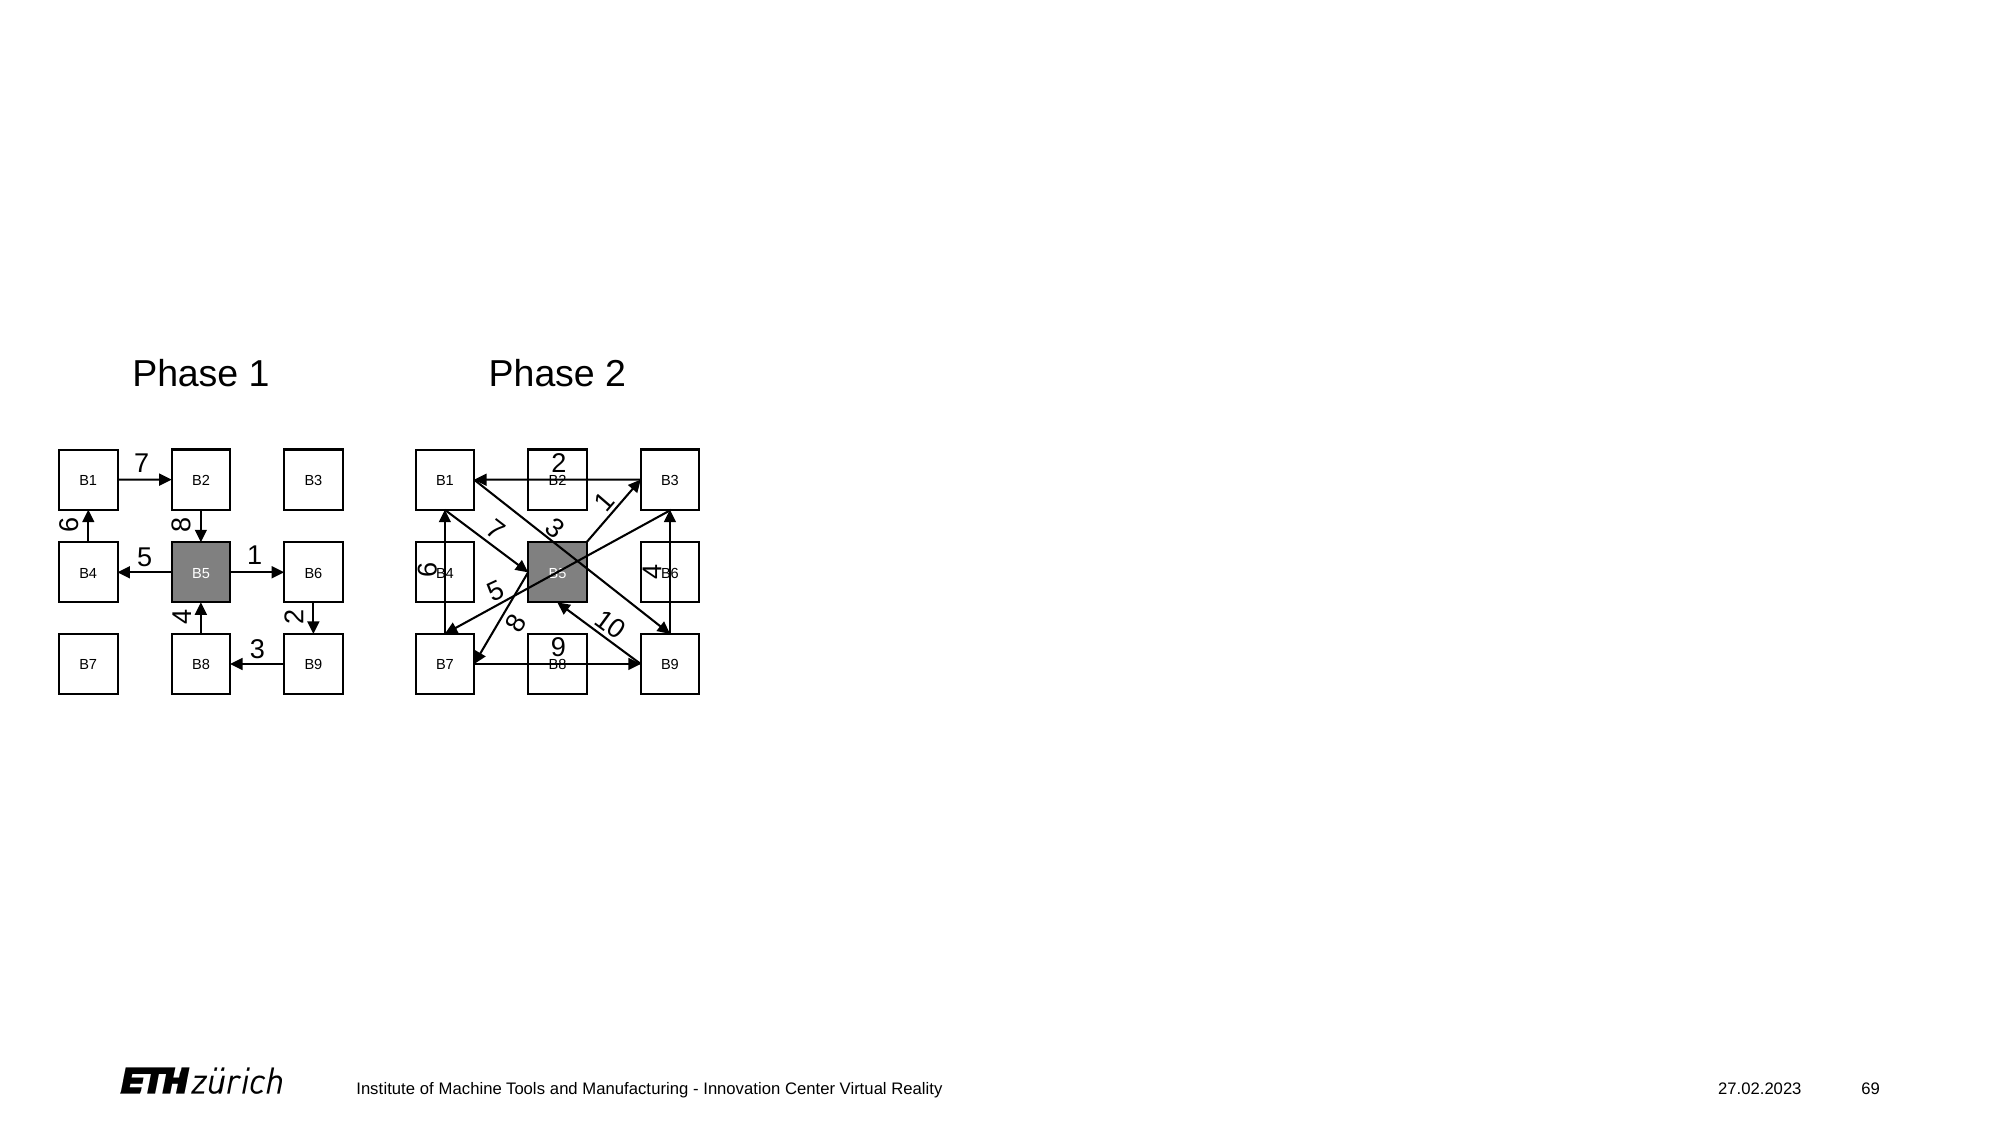

Phase 1
Phase 2
7
2
B2
B3
B2
B3
B1
B1
1
6
8
3
7
1
5
B5
B6
B5
B6
B4
B4
6
4
5
4
2
10
8
9
3
B8
B9
B8
B9
B7
B7
Institute of Machine Tools and Manufacturing - Innovation Center Virtual Reality
27.02.2023
69